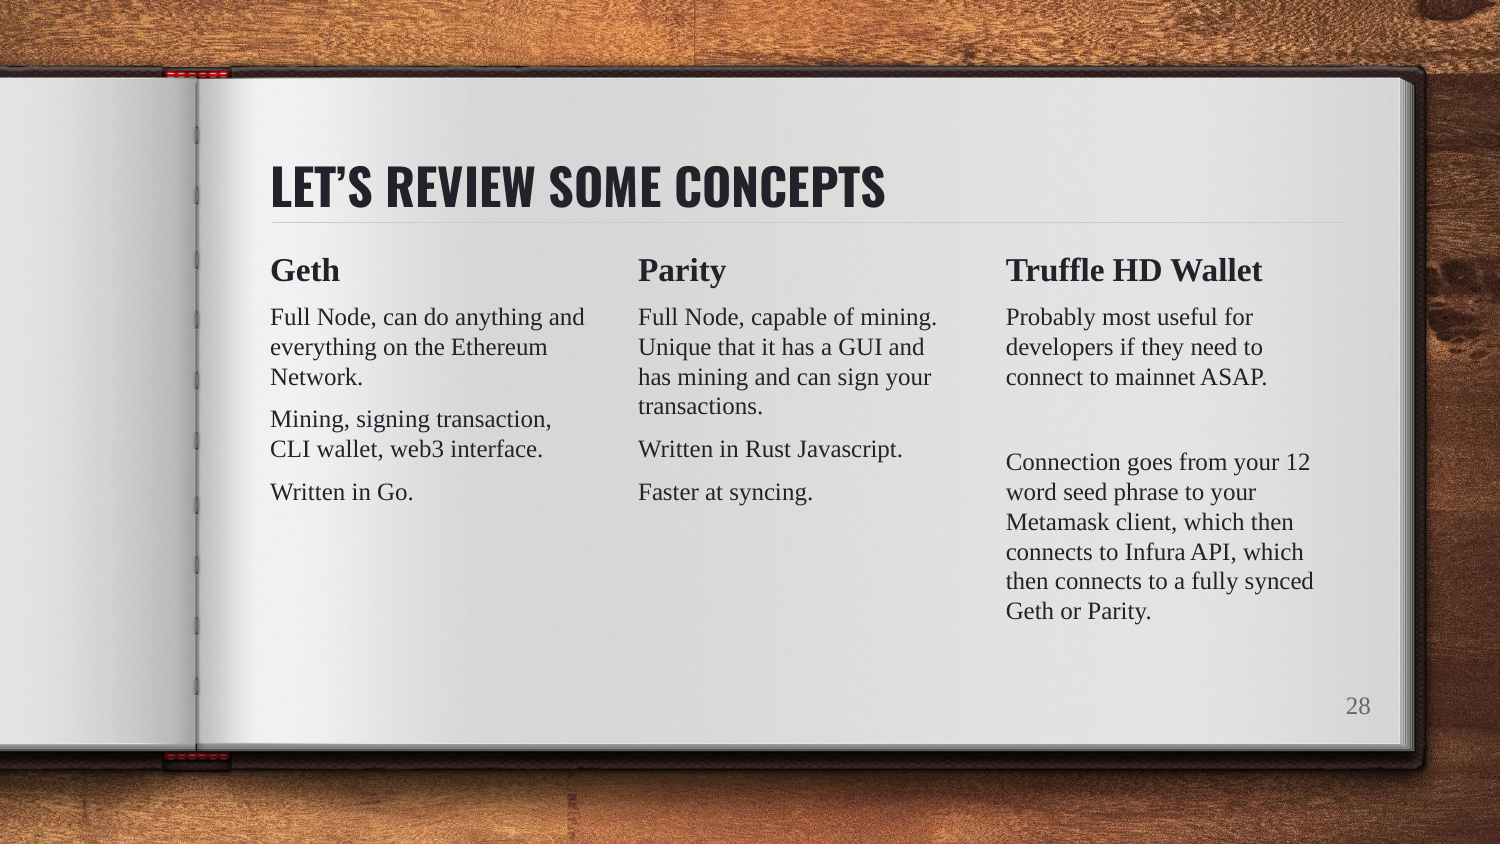

# LET’S REVIEW SOME CONCEPTS
Geth
Full Node, can do anything and everything on the Ethereum Network.
Mining, signing transaction, CLI wallet, web3 interface.
Written in Go.

Parity
Full Node, capable of mining. Unique that it has a GUI and has mining and can sign your transactions.
Written in Rust Javascript.
Faster at syncing.
Truffle HD Wallet
Probably most useful for developers if they need to connect to mainnet ASAP.

Connection goes from your 12 word seed phrase to your Metamask client, which then connects to Infura API, which then connects to a fully synced Geth or Parity.

28